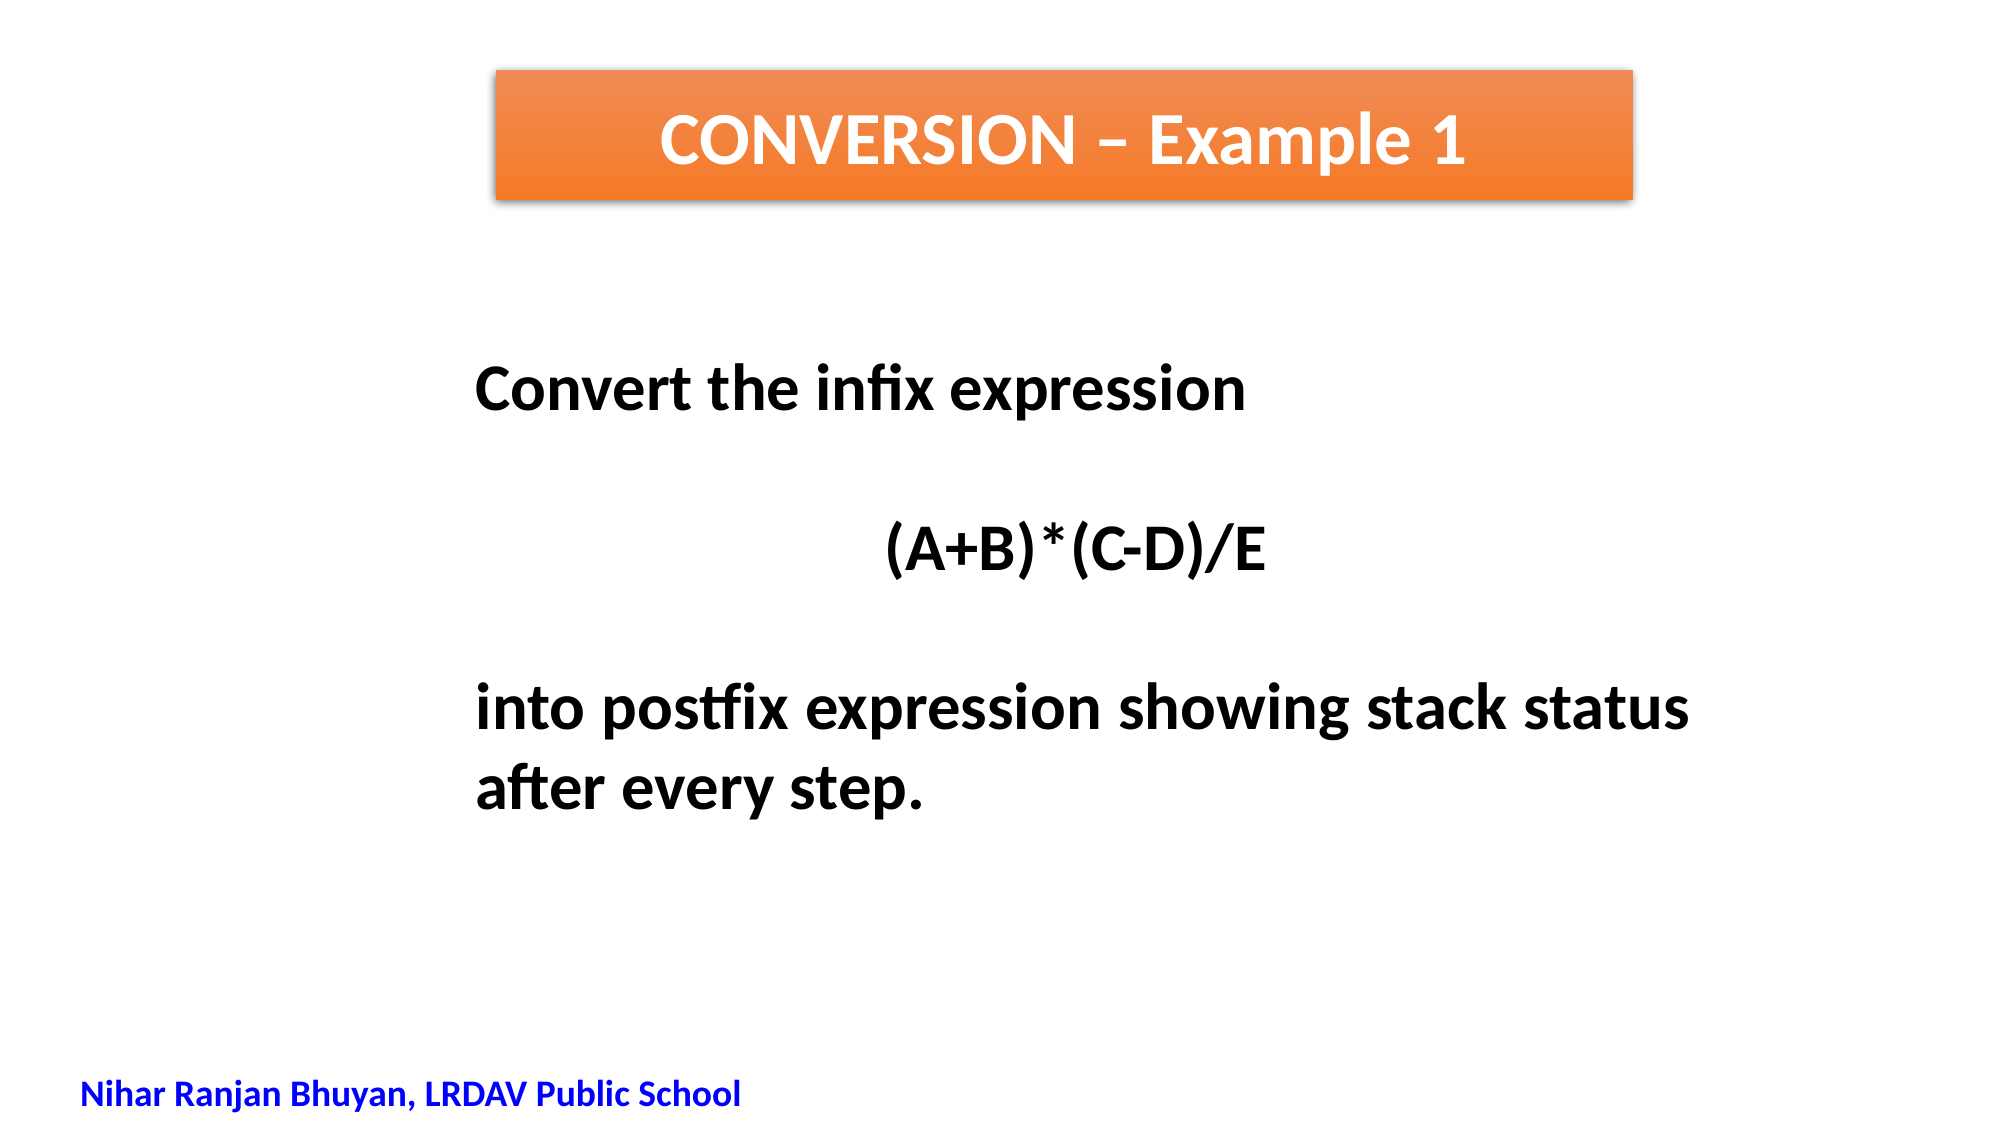

CONVERSION – Example 1
Convert the infix expression

(A+B)*(C-D)/E

into postfix expression showing stack status after every step.
Nihar Ranjan Bhuyan, LRDAV Public School